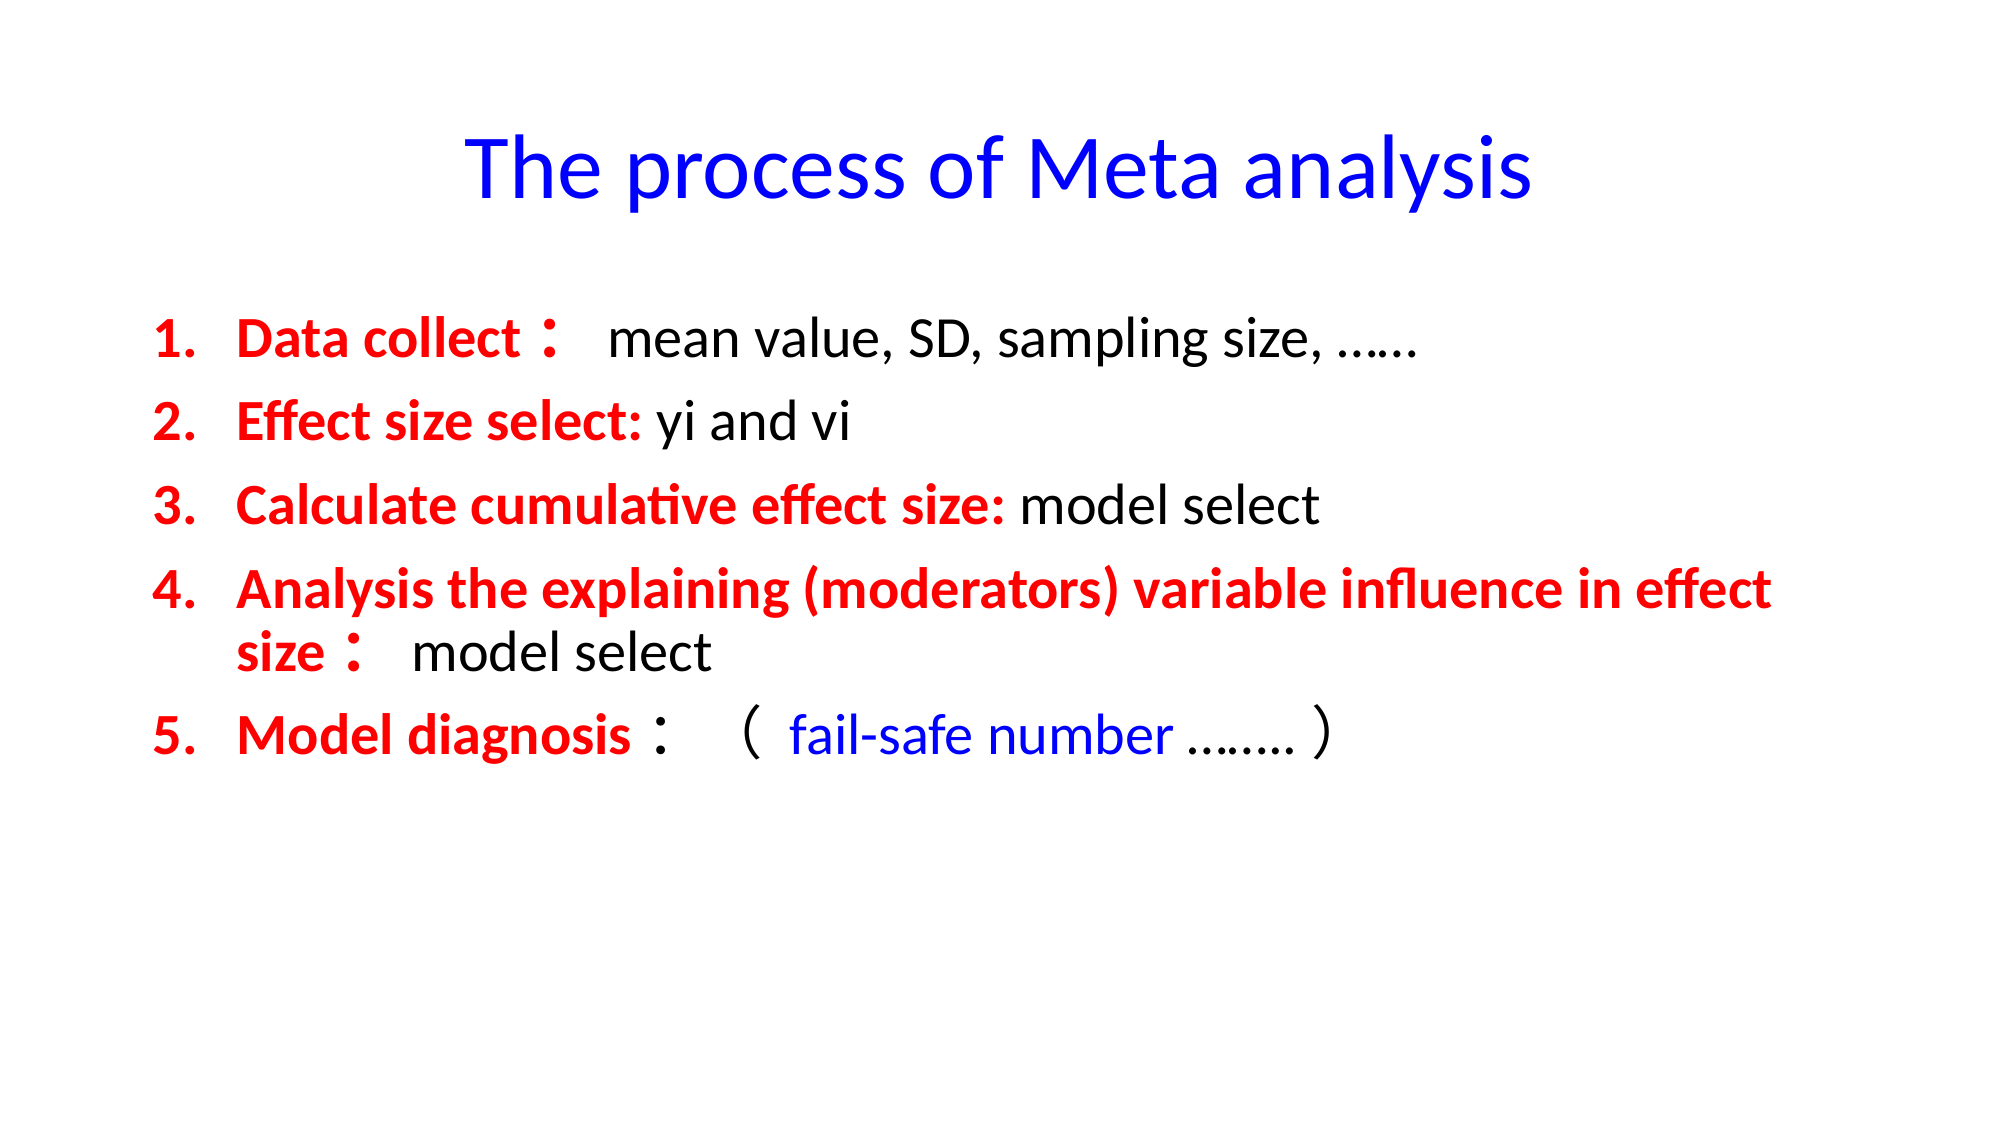

# The process of Meta analysis
Data collect：mean value, SD, sampling size, ……
Effect size select: yi and vi
Calculate cumulative effect size: model select
Analysis the explaining (moderators) variable influence in effect size：model select
Model diagnosis：（ fail-safe number ……..）